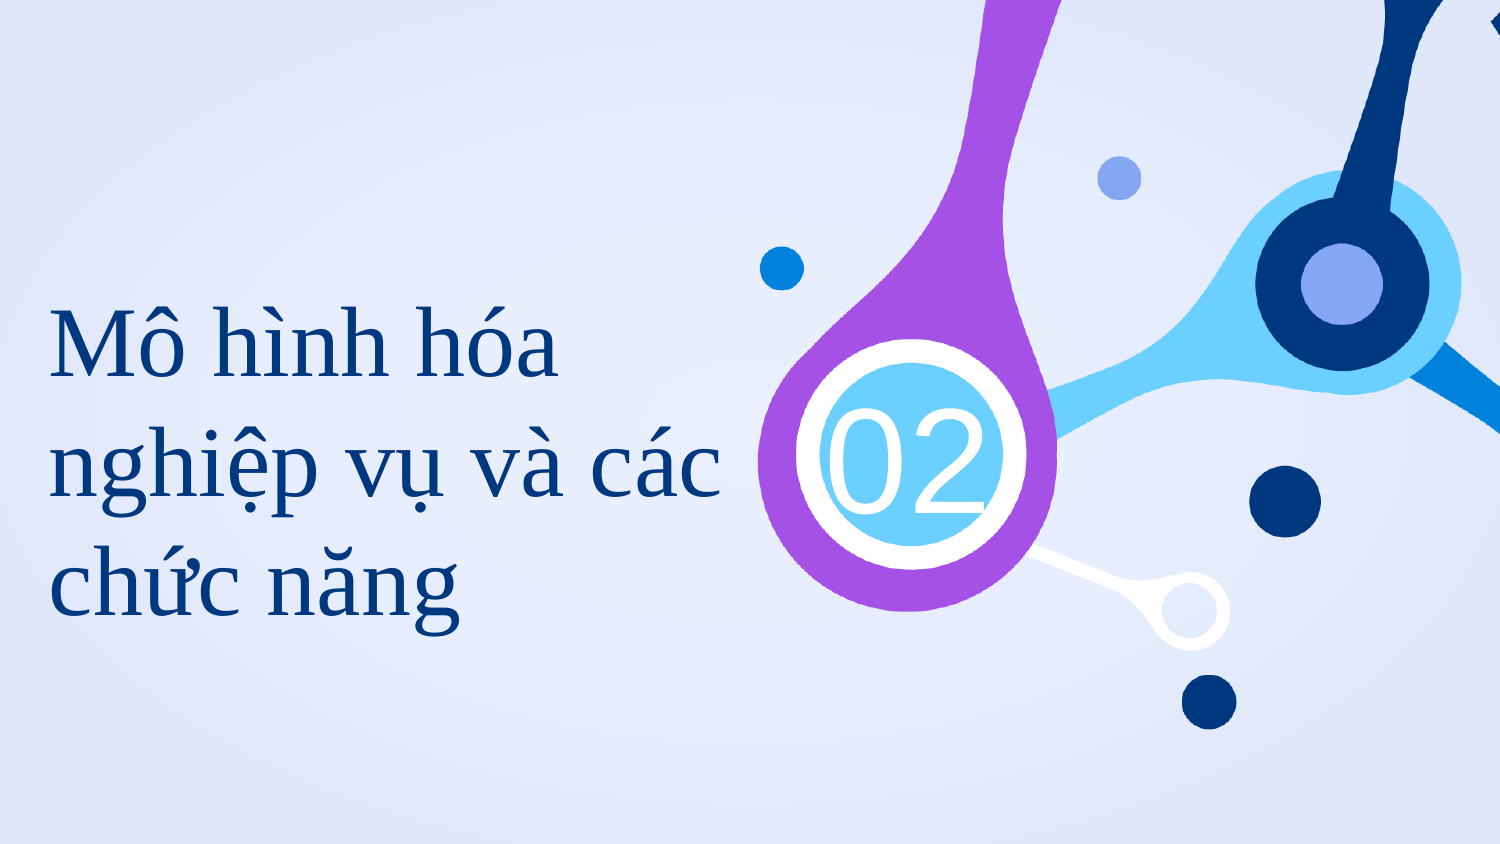

# Mô hình hóa nghiệp vụ và các chức năng
02